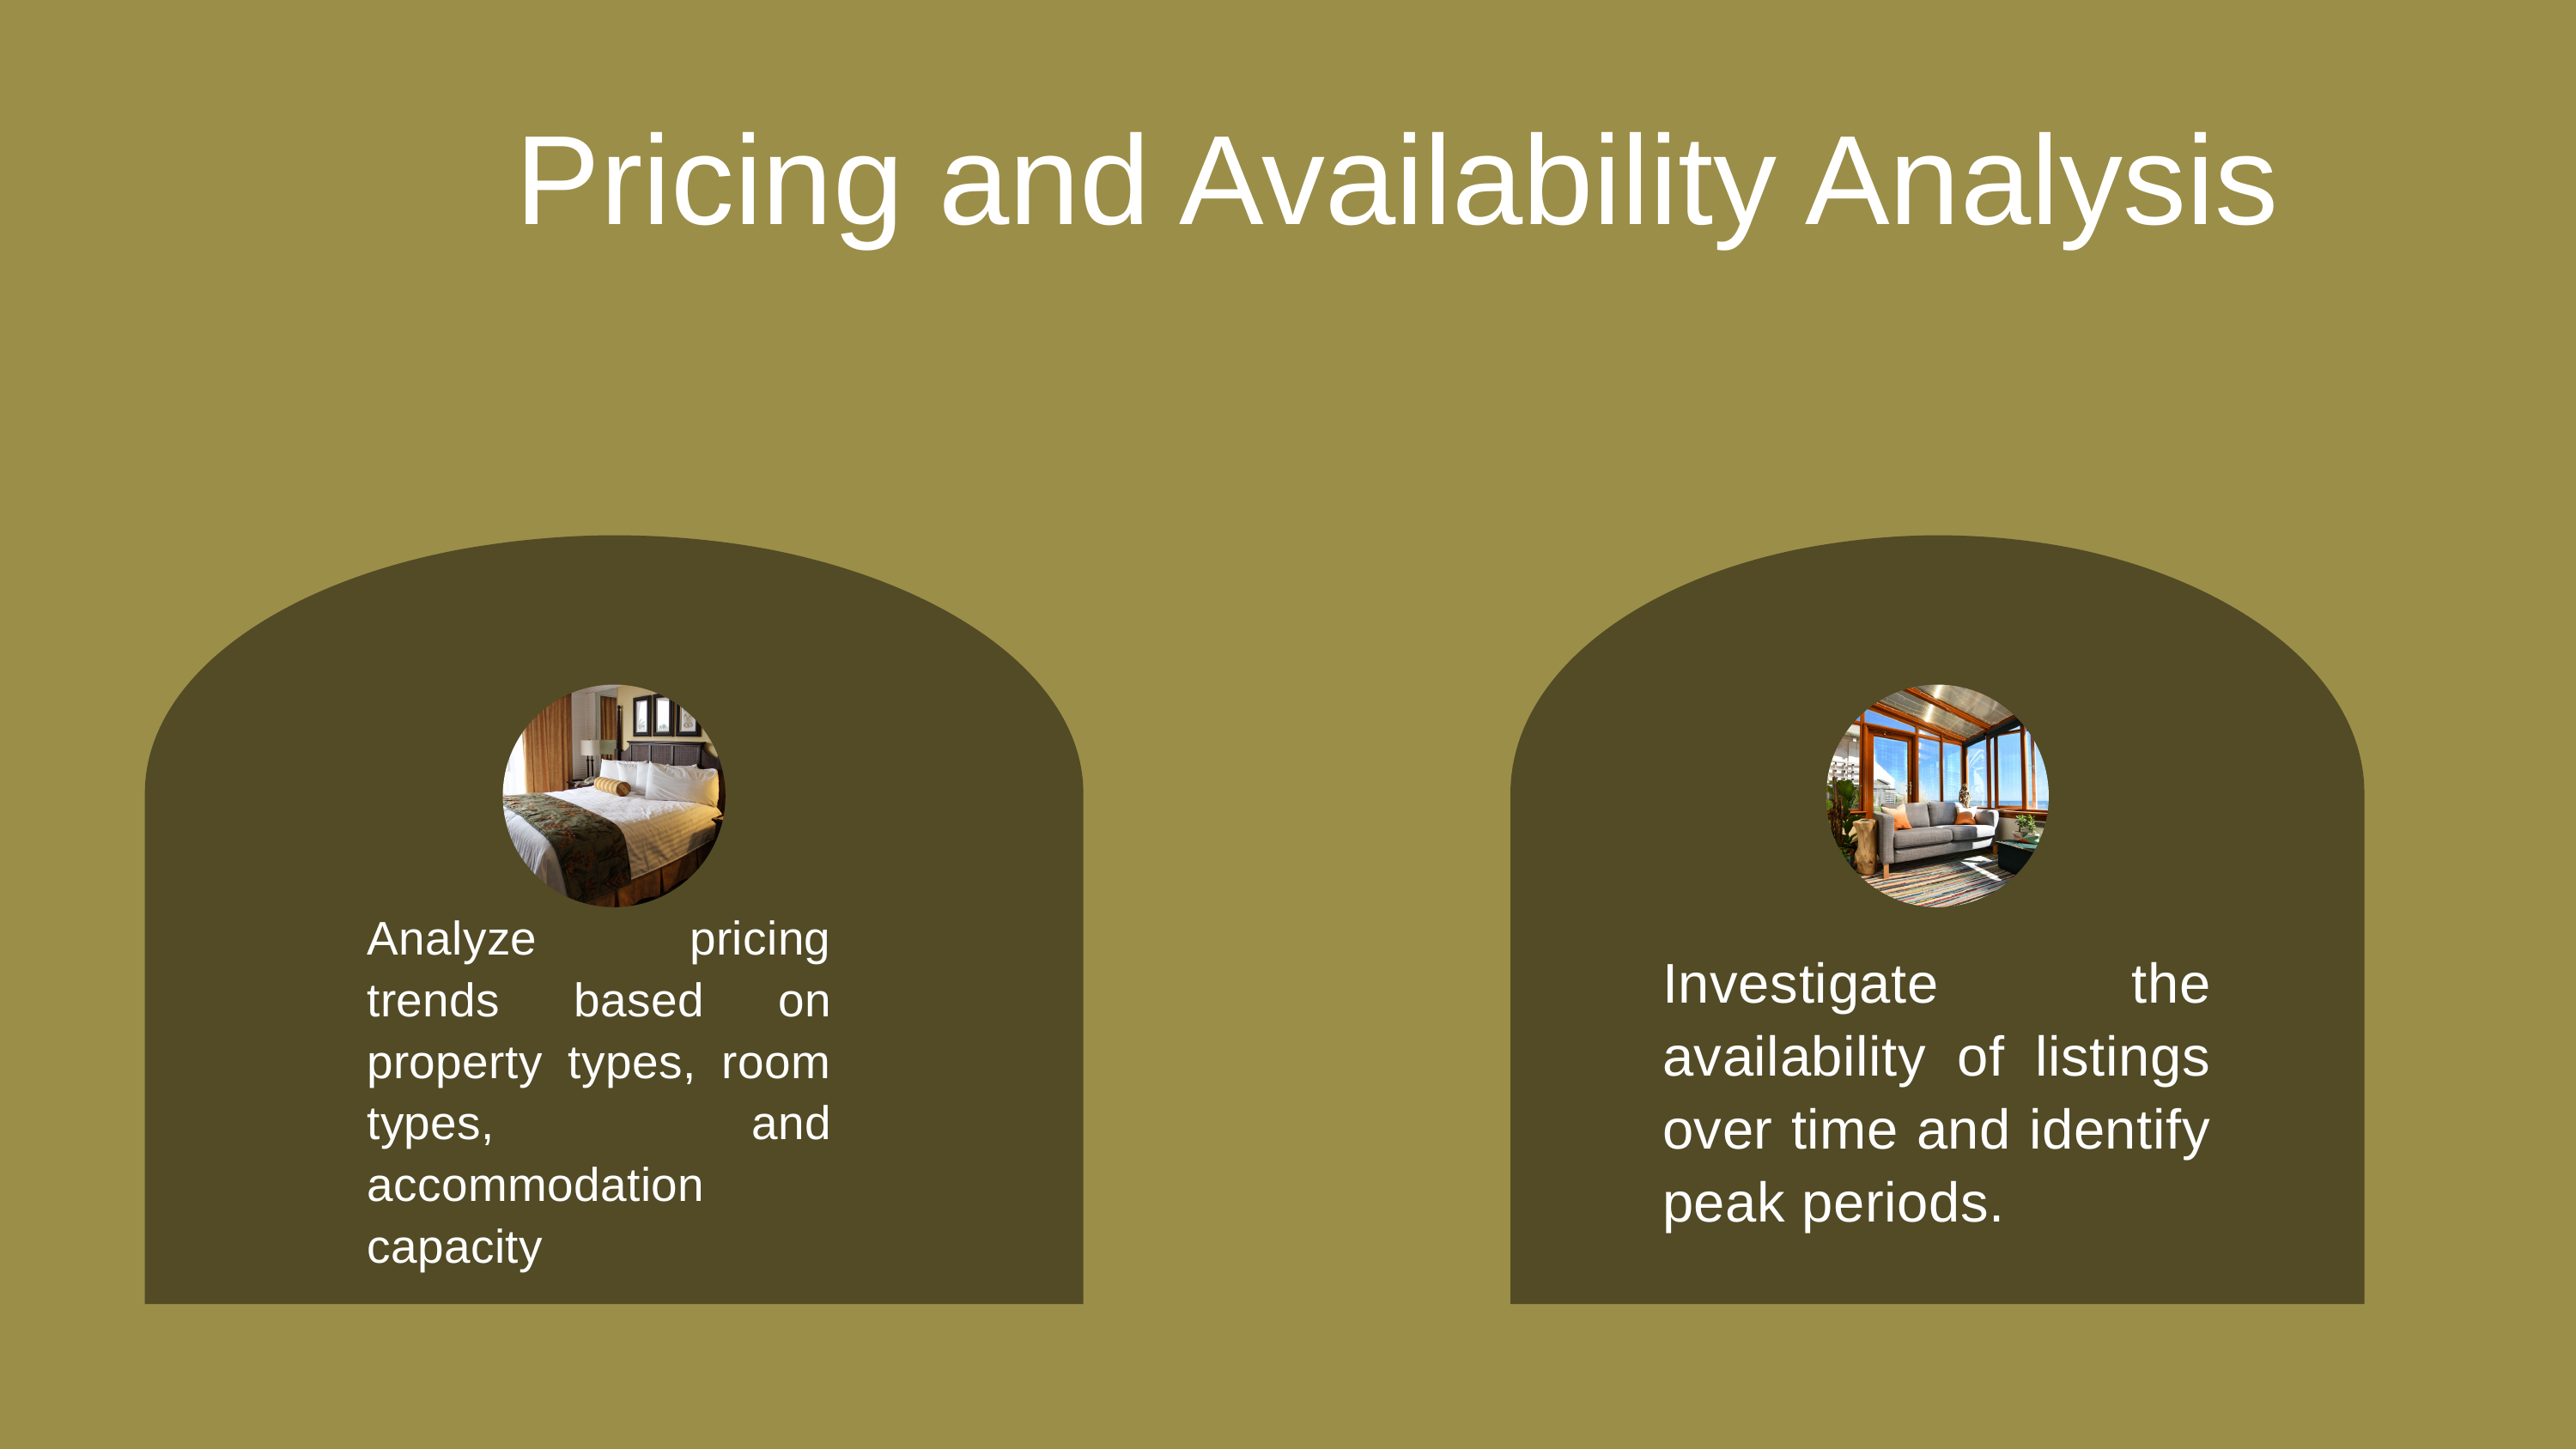

Pricing and Availability Analysis

Analyze pricing trends based on property types, room types, and accommodation capacity
Investigate the availability of listings over time and identify peak periods.